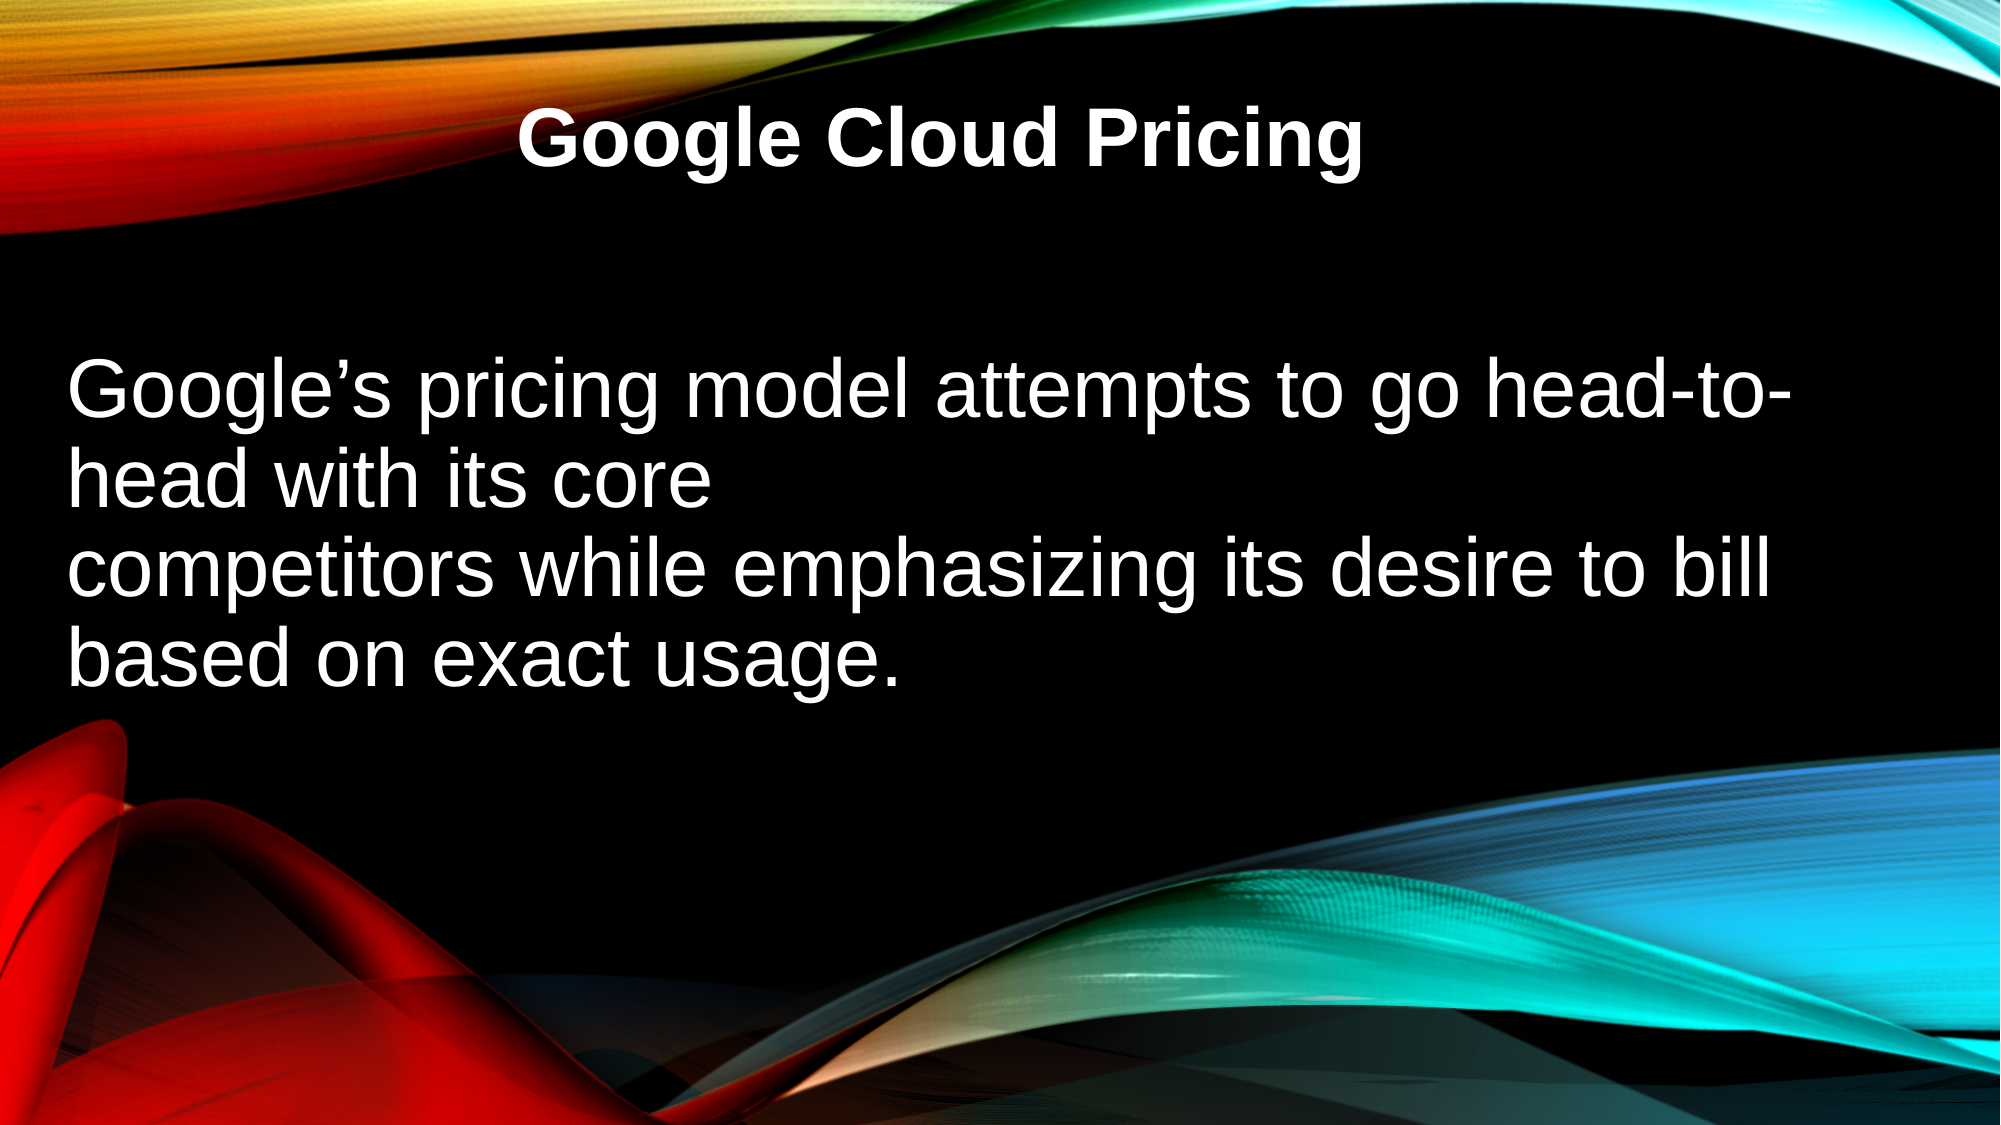

Google Cloud Pricing

# Google’s pricing model attempts to go head-to-head with its core competitors while emphasizing its desire to bill based on exact usage.